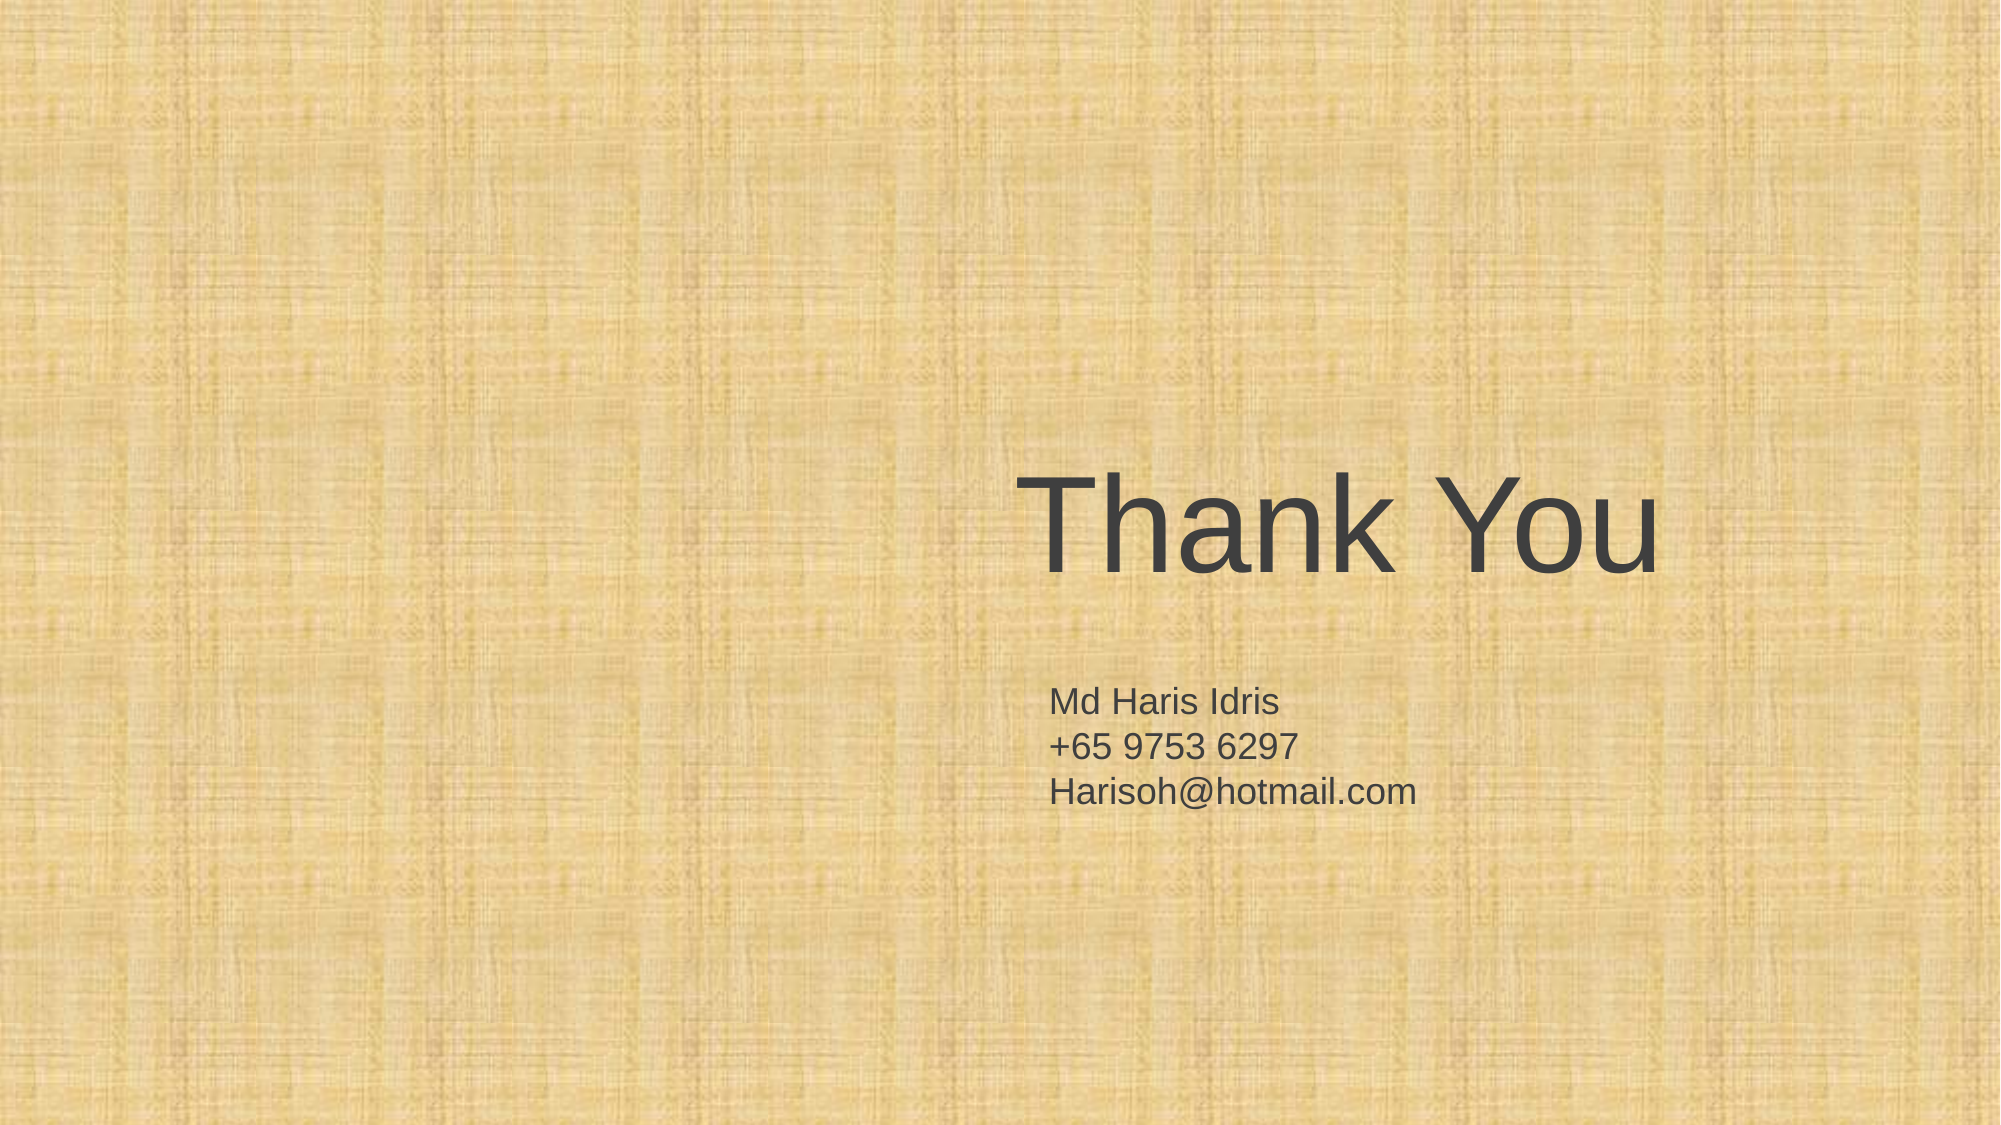

Thank You
Md Haris Idris
+65 9753 6297
Harisoh@hotmail.com